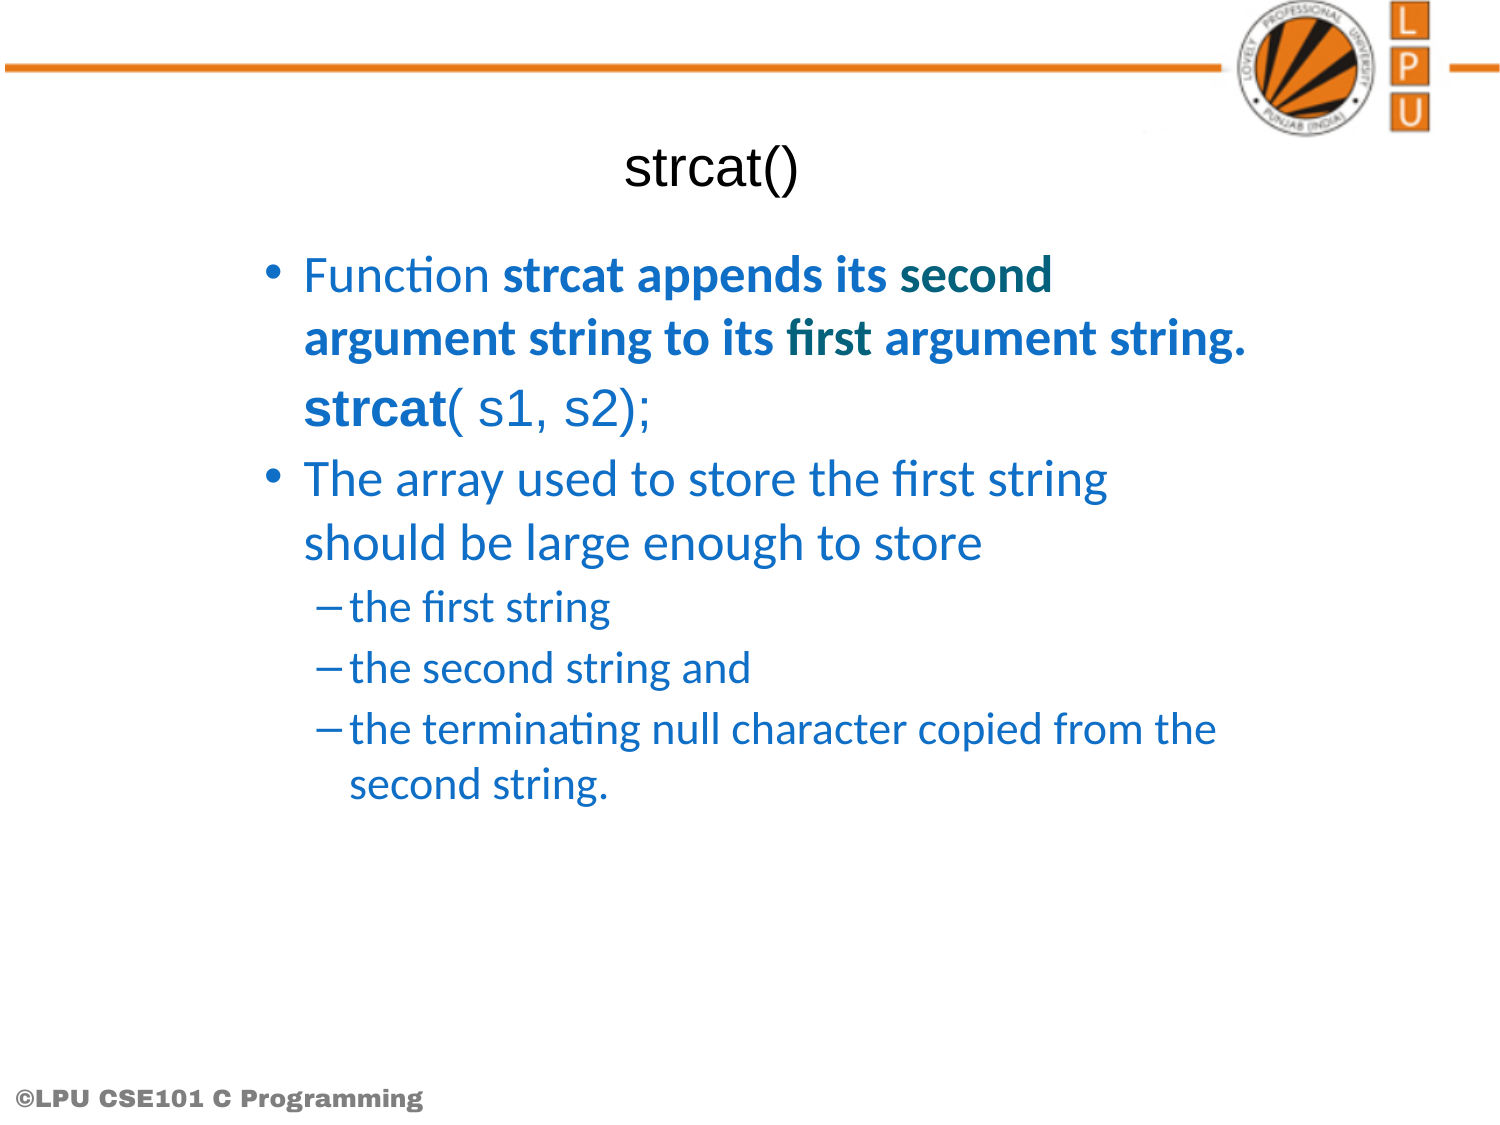

# strcat()
Function strcat appends its second argument string to its first argument string.
			strcat( s1, s2);
The array used to store the first string should be large enough to store
the first string
the second string and
the terminating null character copied from the second string.